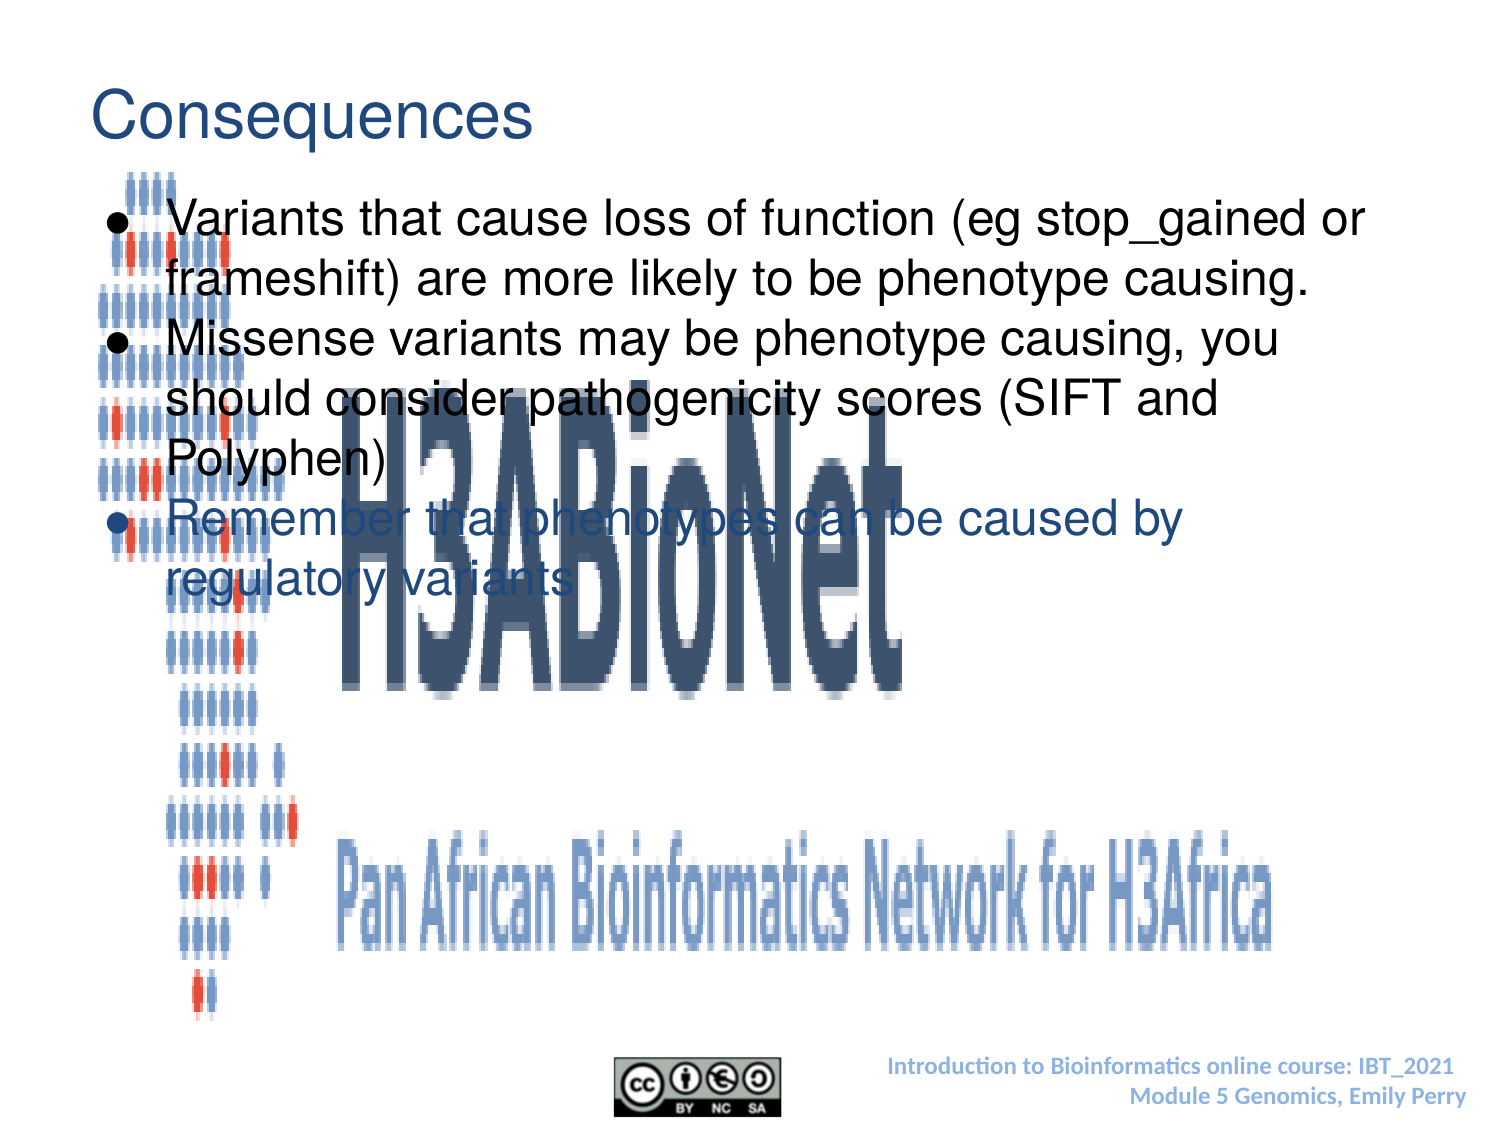

# Consequences
Variants that cause loss of function (eg stop_gained or frameshift) are more likely to be phenotype causing.
Missense variants may be phenotype causing, you should consider pathogenicity scores (SIFT and Polyphen)
Remember that phenotypes can be caused by regulatory variants